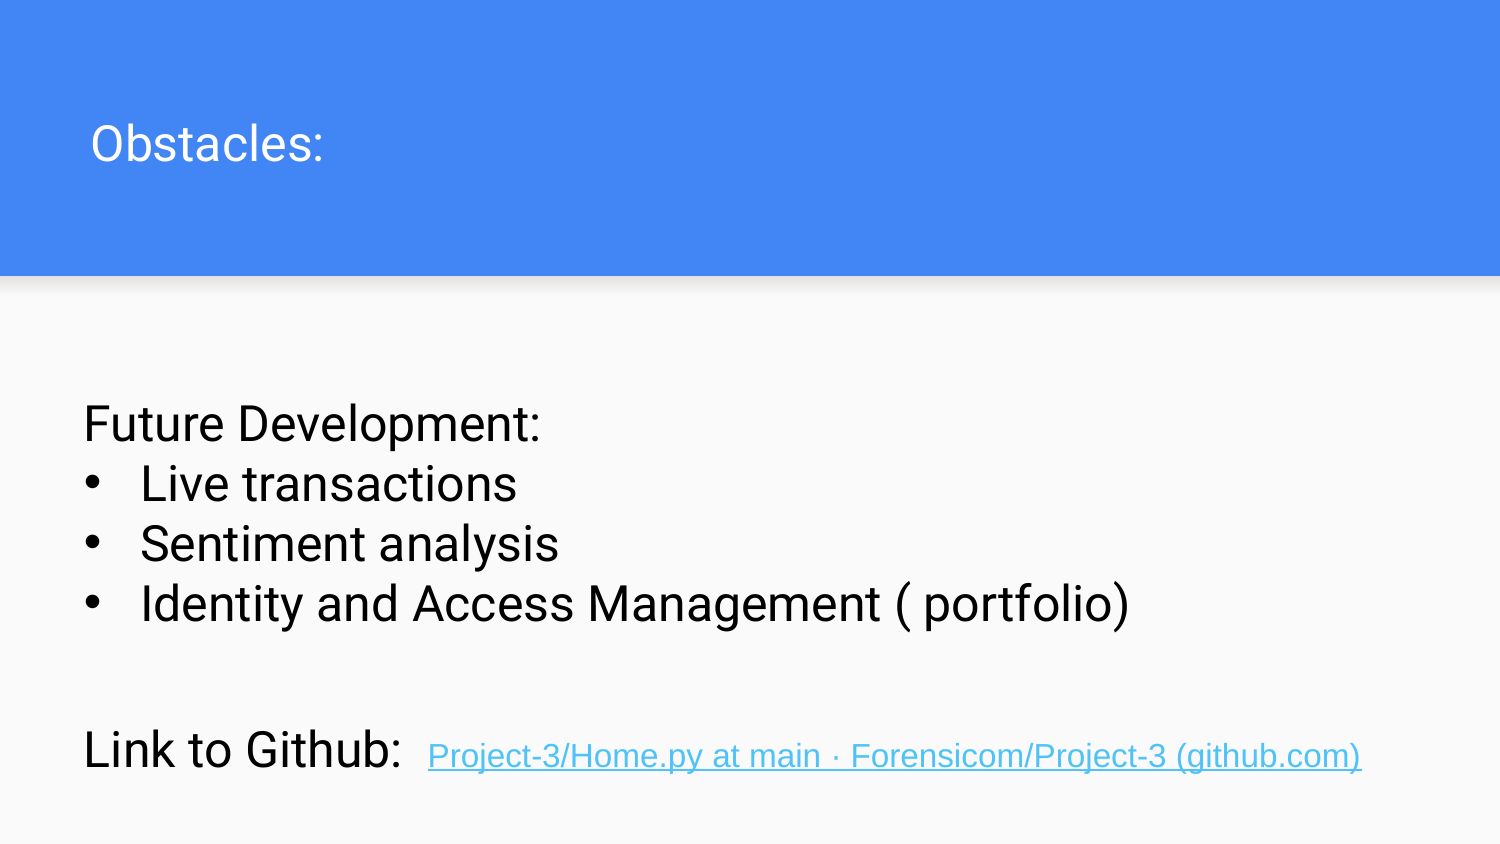

# Obstacles:
Future Development:
Live transactions
Sentiment analysis
Identity and Access Management ( portfolio)
Link to Github:  Project-3/Home.py at main · Forensicom/Project-3 (github.com)